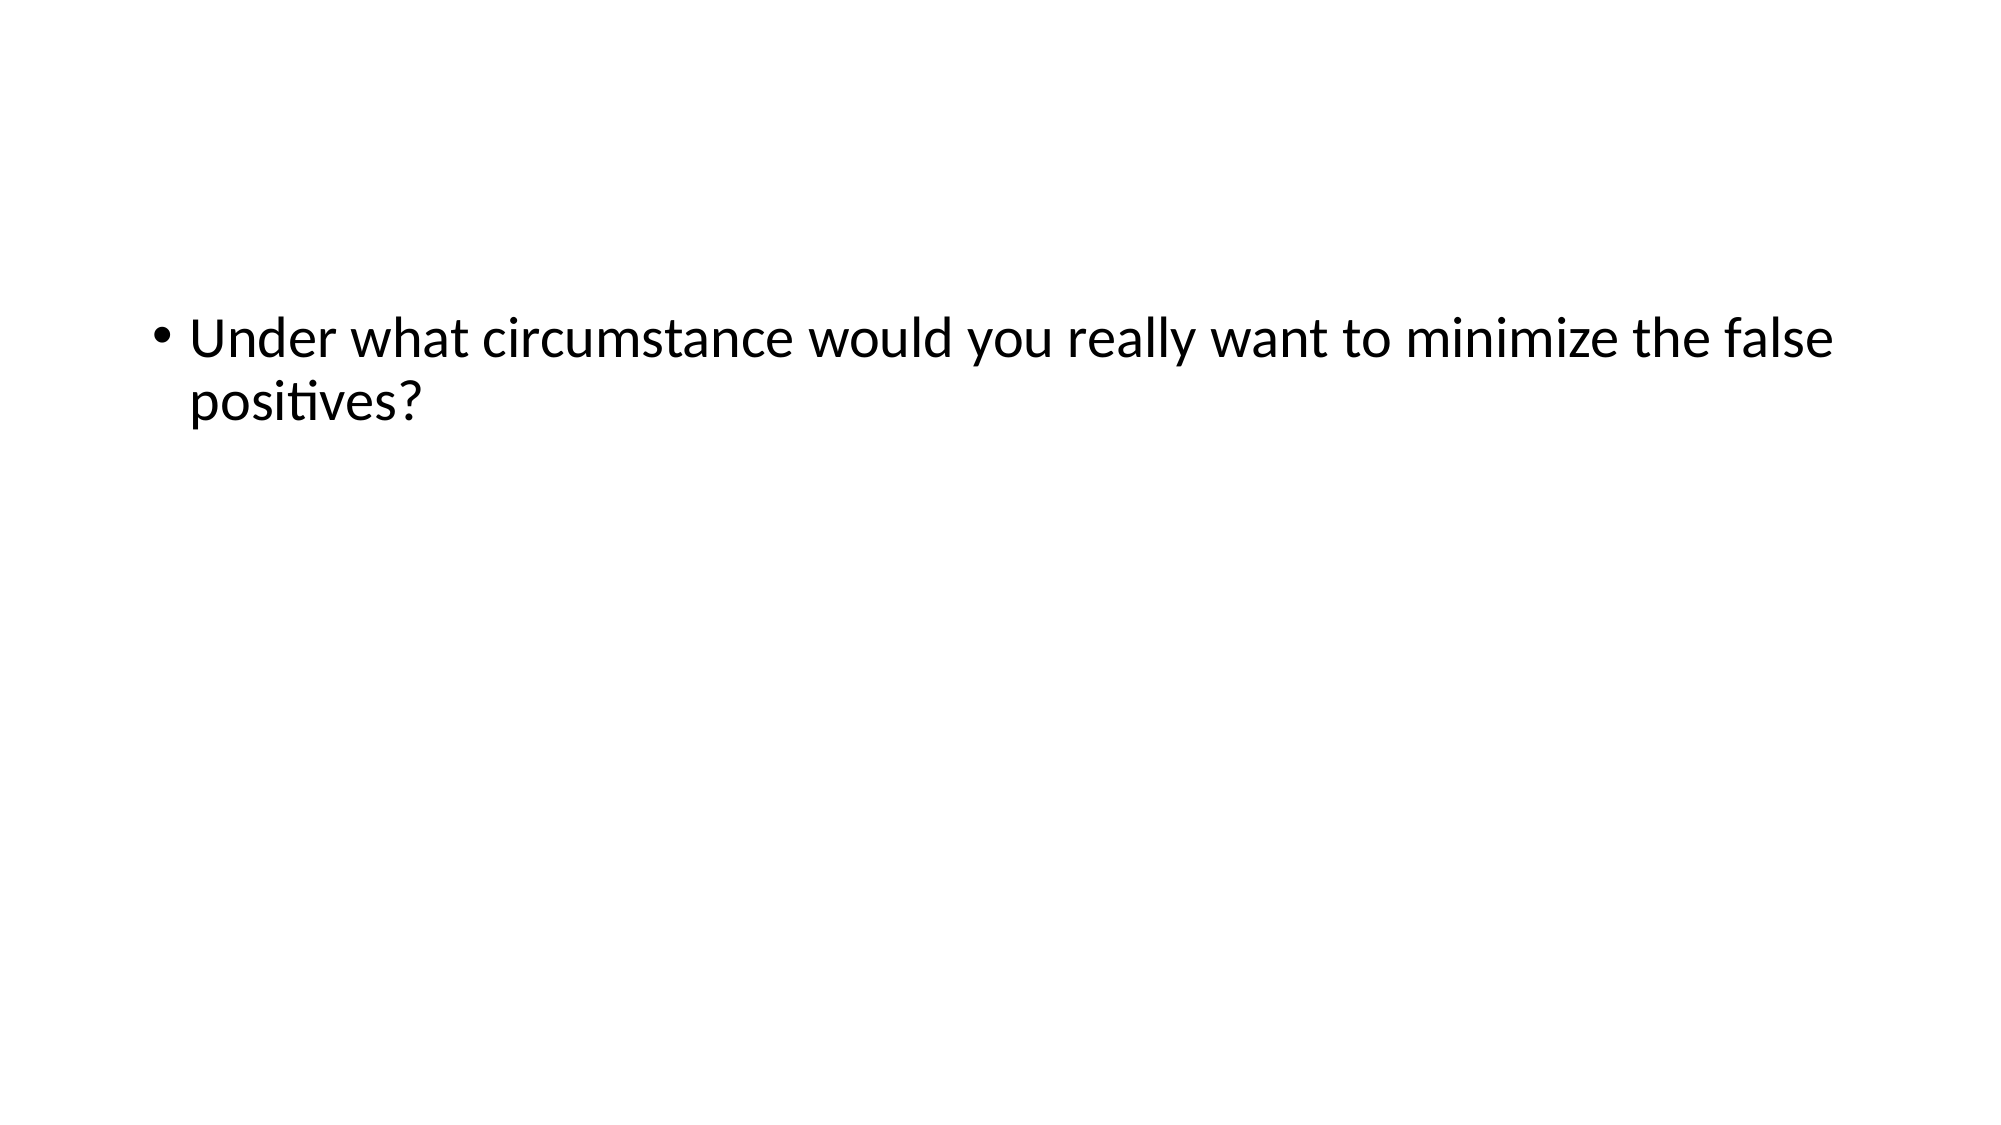

#
Under what circumstance would you really want to minimize the false positives?